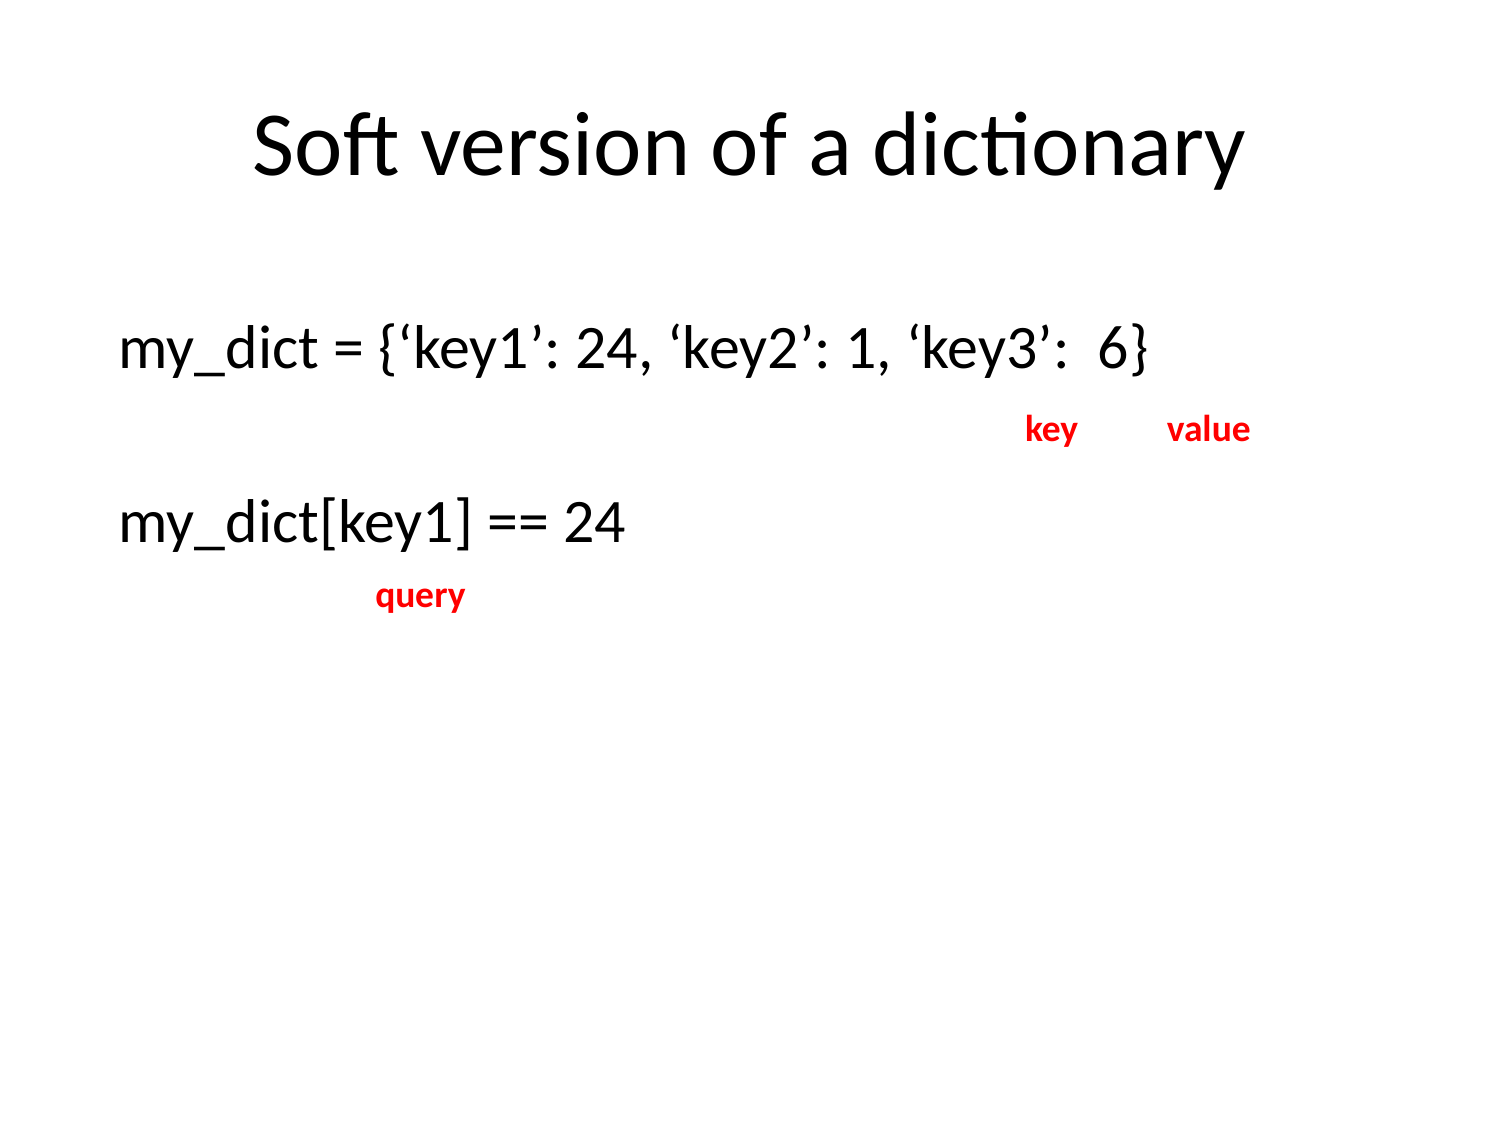

# Soft version of a dictionary
my_dict = {‘key1’: 24, ‘key2’: 1, ‘key3’:  6}

my_dict[key1] == 24
key
value
query